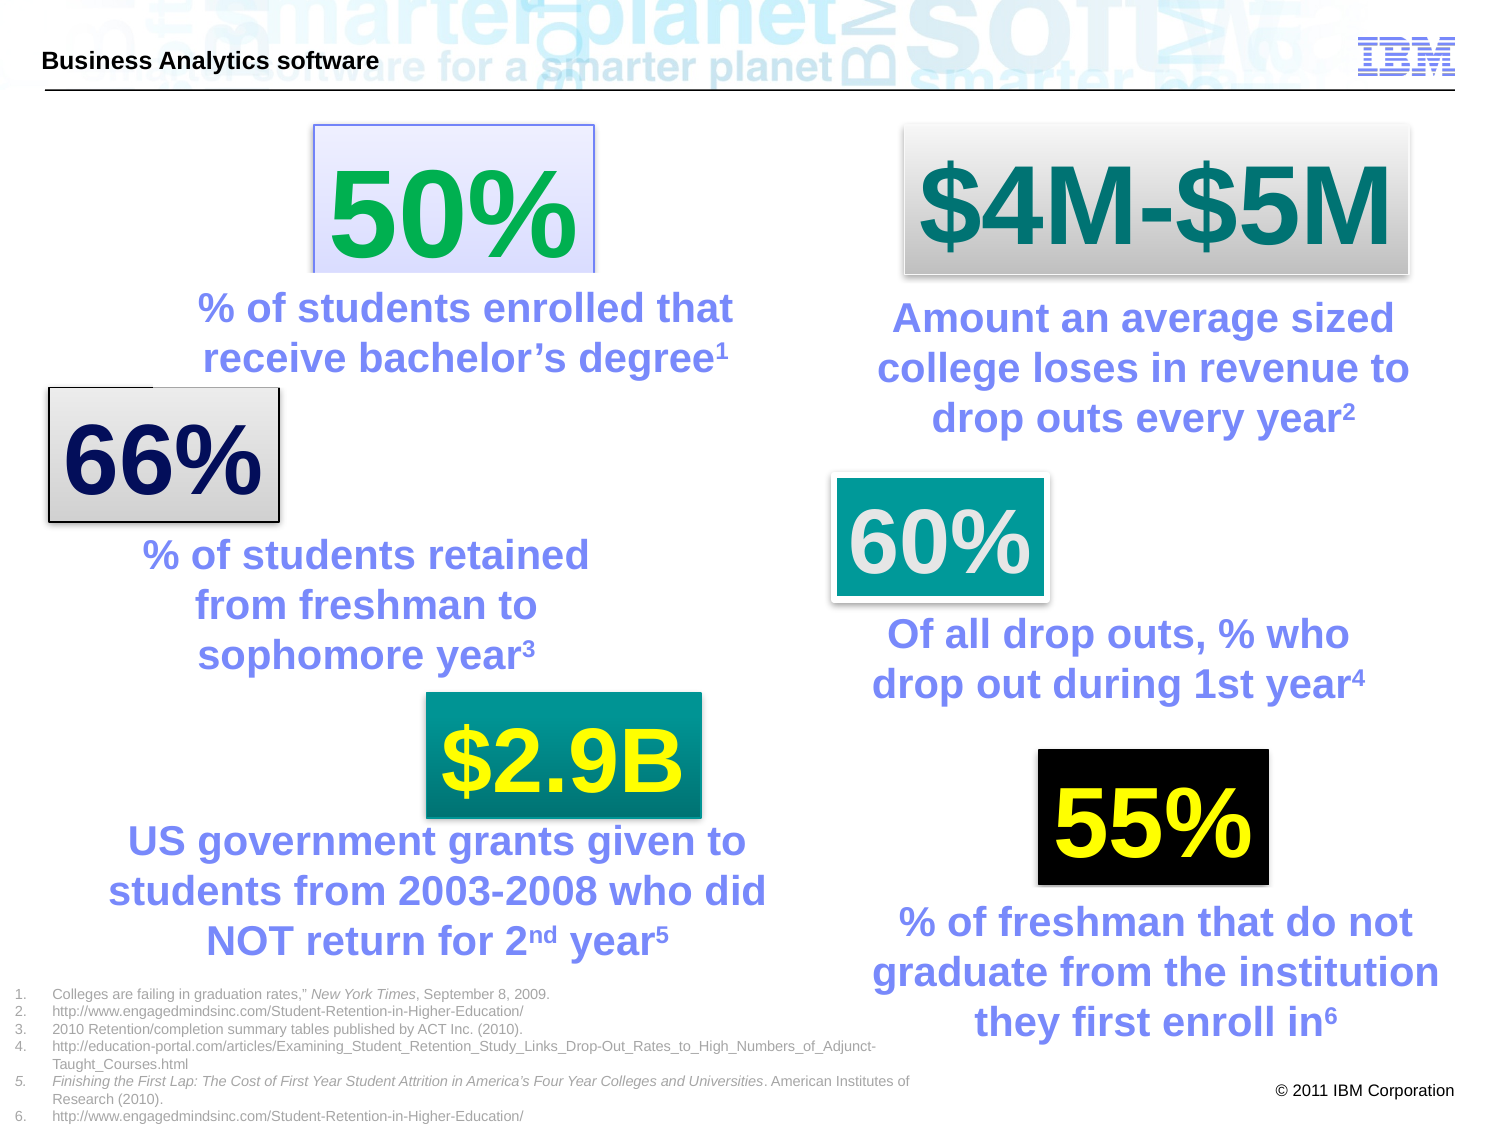

50%
$4M-$5M
% of students enrolled that receive bachelor’s degree1
Amount an average sized college loses in revenue to drop outs every year2
66%
60%
% of students retained from freshman to sophomore year3
Of all drop outs, % who drop out during 1st year4
$2.9B
55%
US government grants given to students from 2003-2008 who did NOT return for 2nd year5
% of freshman that do not graduate from the institution they first enroll in6
Colleges are failing in graduation rates,” New York Times, September 8, 2009.
http://www.engagedmindsinc.com/Student-Retention-in-Higher-Education/
2010 Retention/completion summary tables published by ACT Inc. (2010).
http://education-portal.com/articles/Examining_Student_Retention_Study_Links_Drop-Out_Rates_to_High_Numbers_of_Adjunct-Taught_Courses.html
Finishing the First Lap: The Cost of First Year Student Attrition in America’s Four Year Colleges and Universities. American Institutes of Research (2010).
http://www.engagedmindsinc.com/Student-Retention-in-Higher-Education/